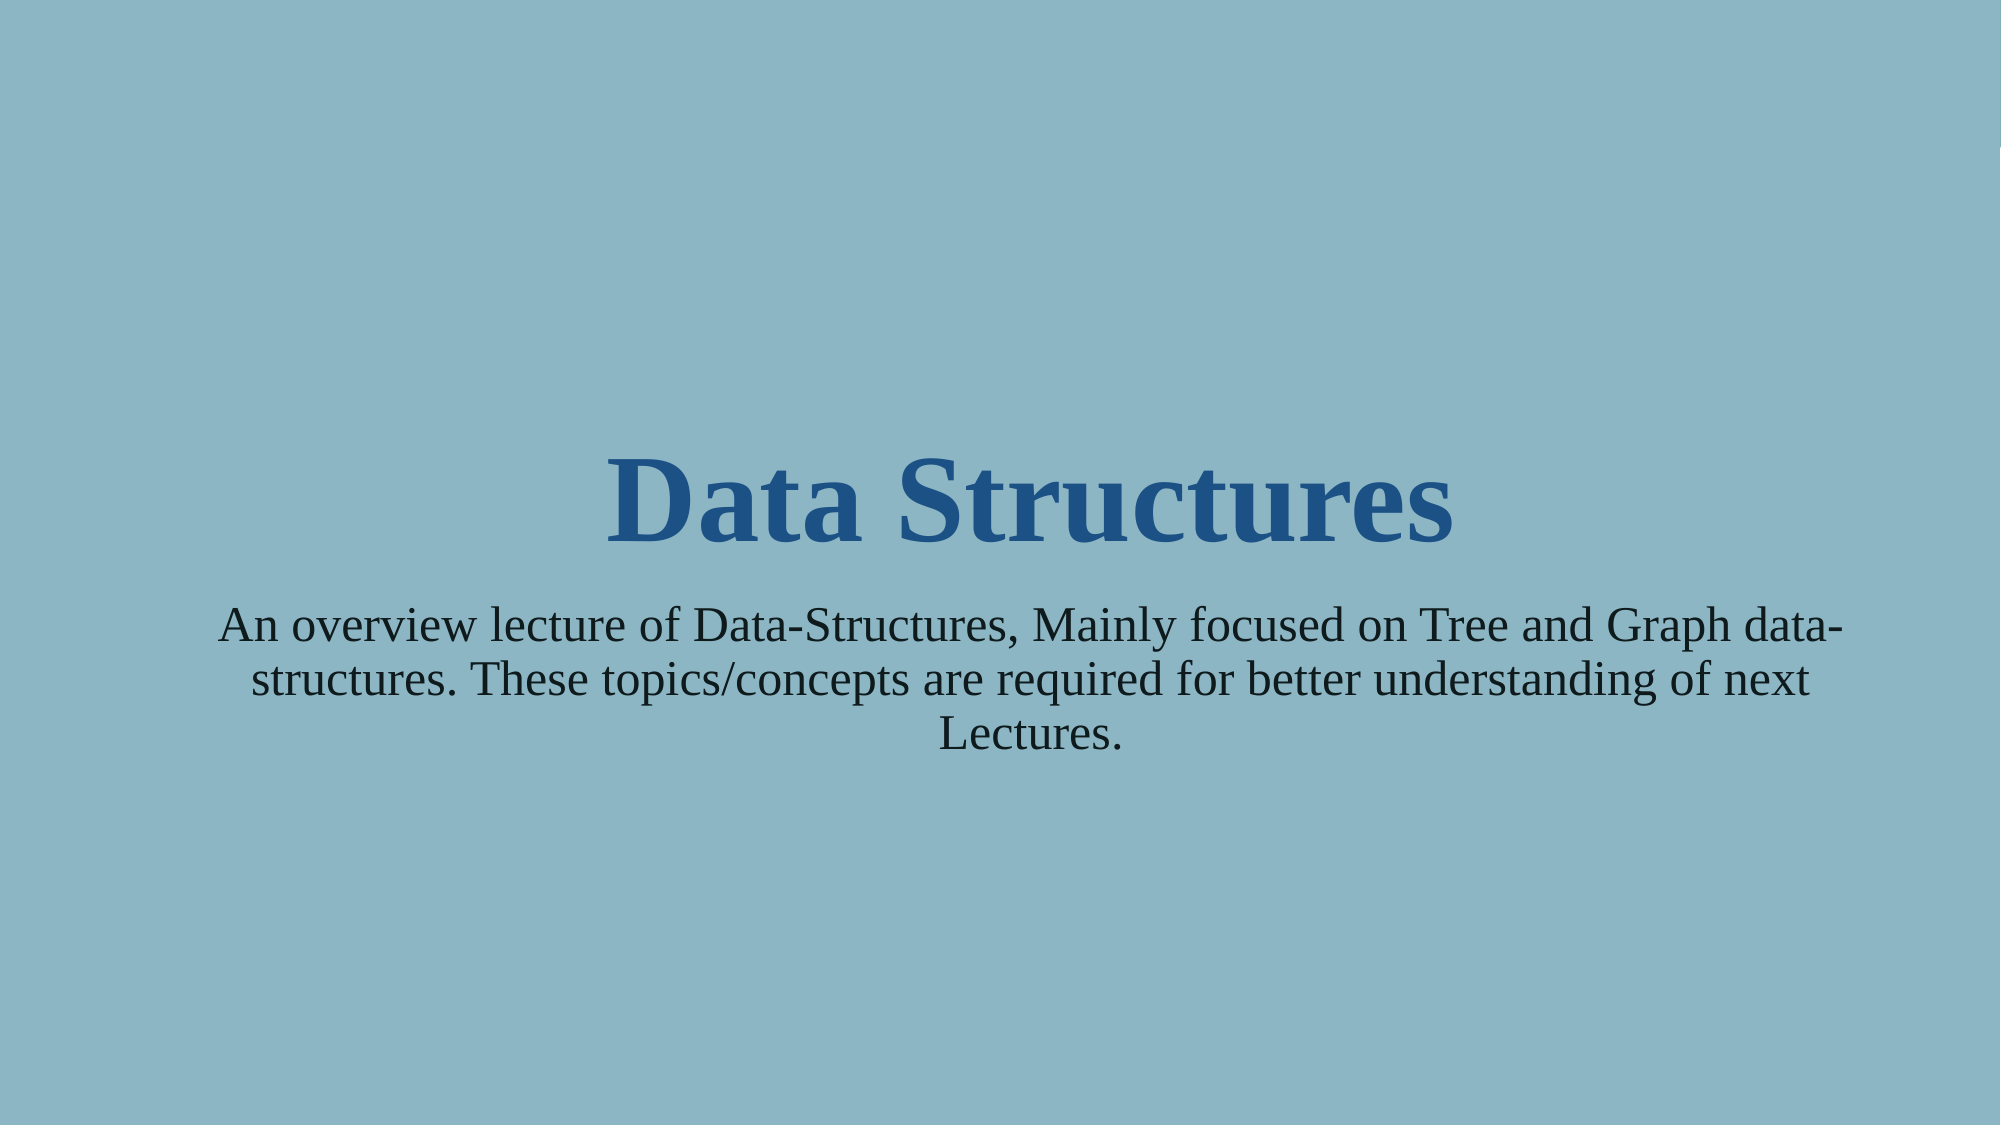

# Data Structures
An overview lecture of Data-Structures, Mainly focused on Tree and Graph data-structures. These topics/concepts are required for better understanding of next Lectures.